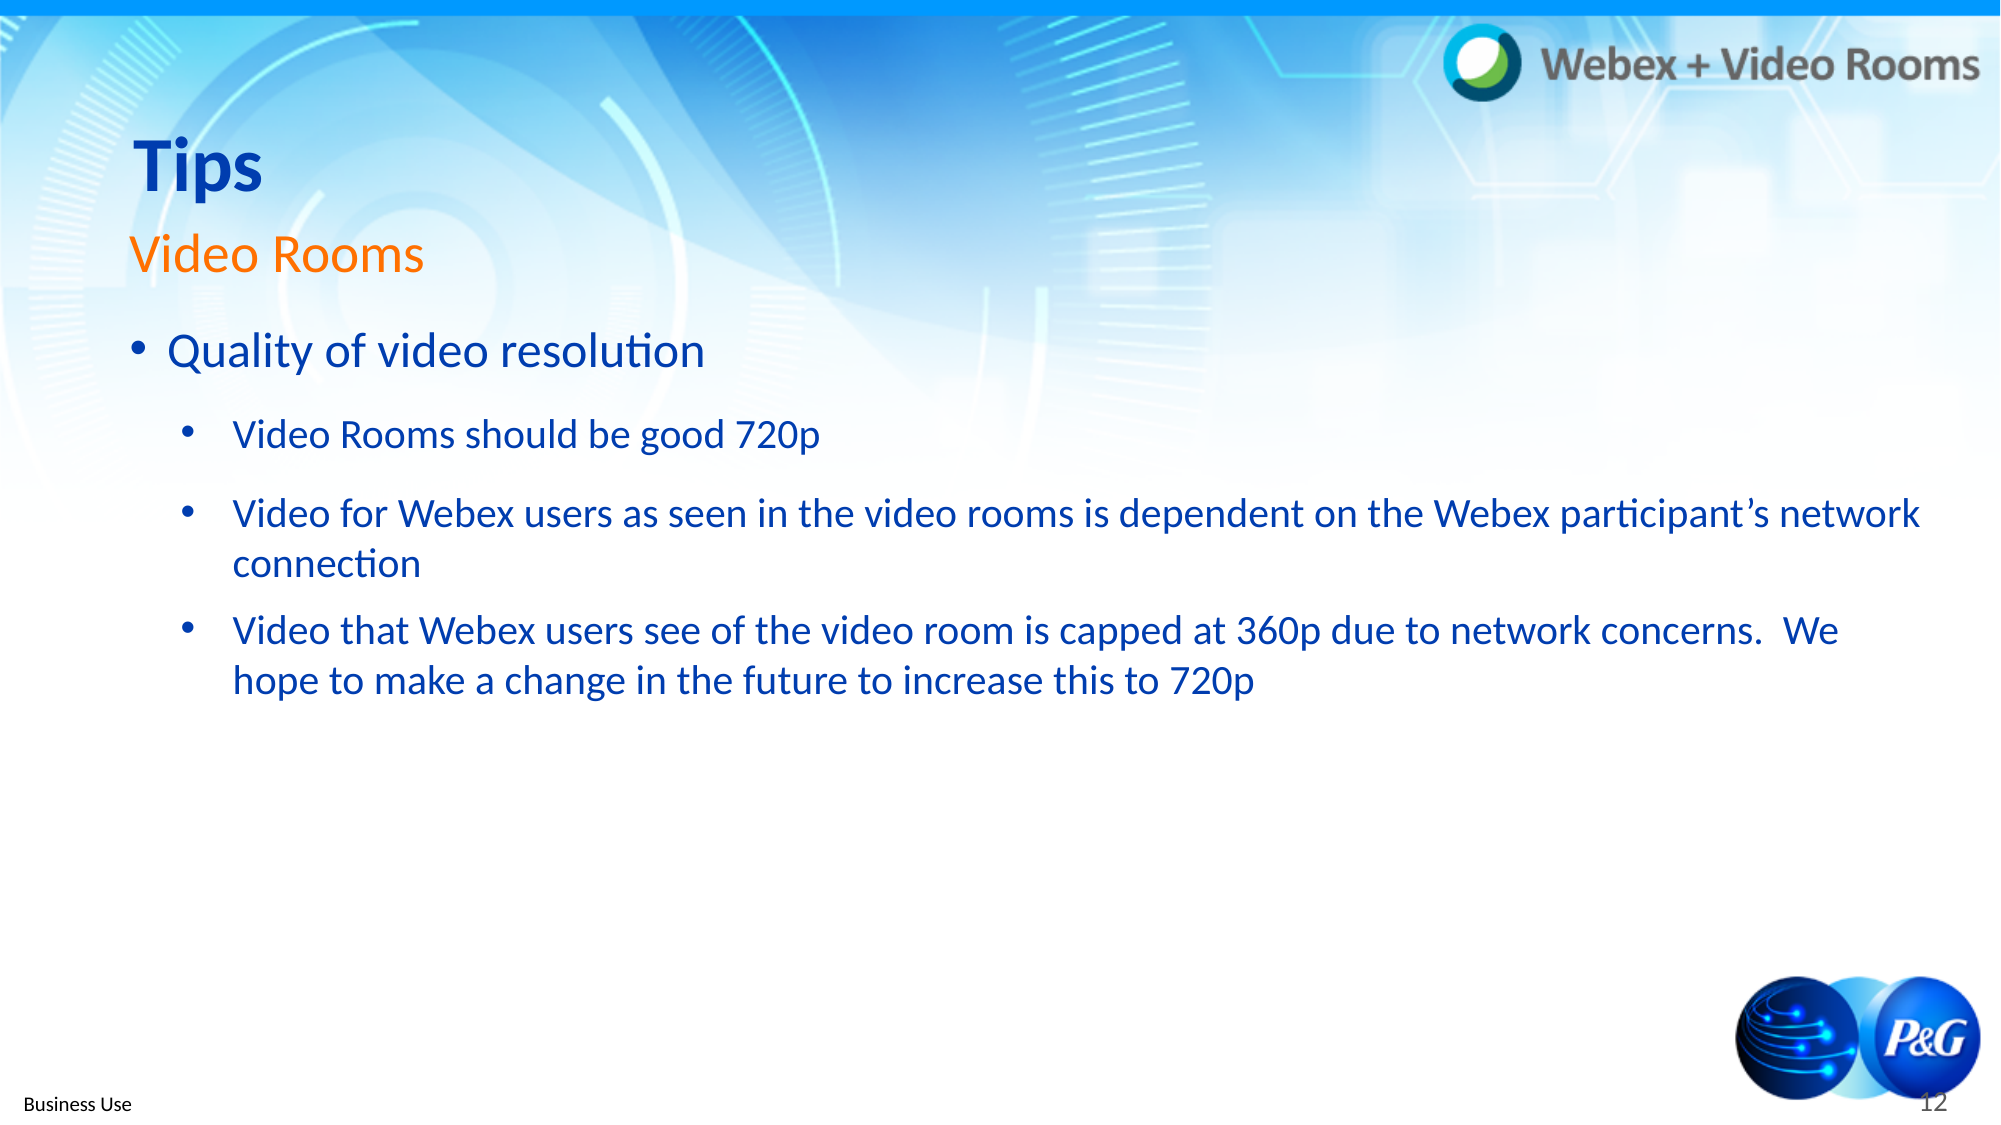

# Tips
Video Rooms
Quality of video resolution
Video Rooms should be good 720p
Video for Webex users as seen in the video rooms is dependent on the Webex participant’s network connection
Video that Webex users see of the video room is capped at 360p due to network concerns.  We hope to make a change in the future to increase this to 720p